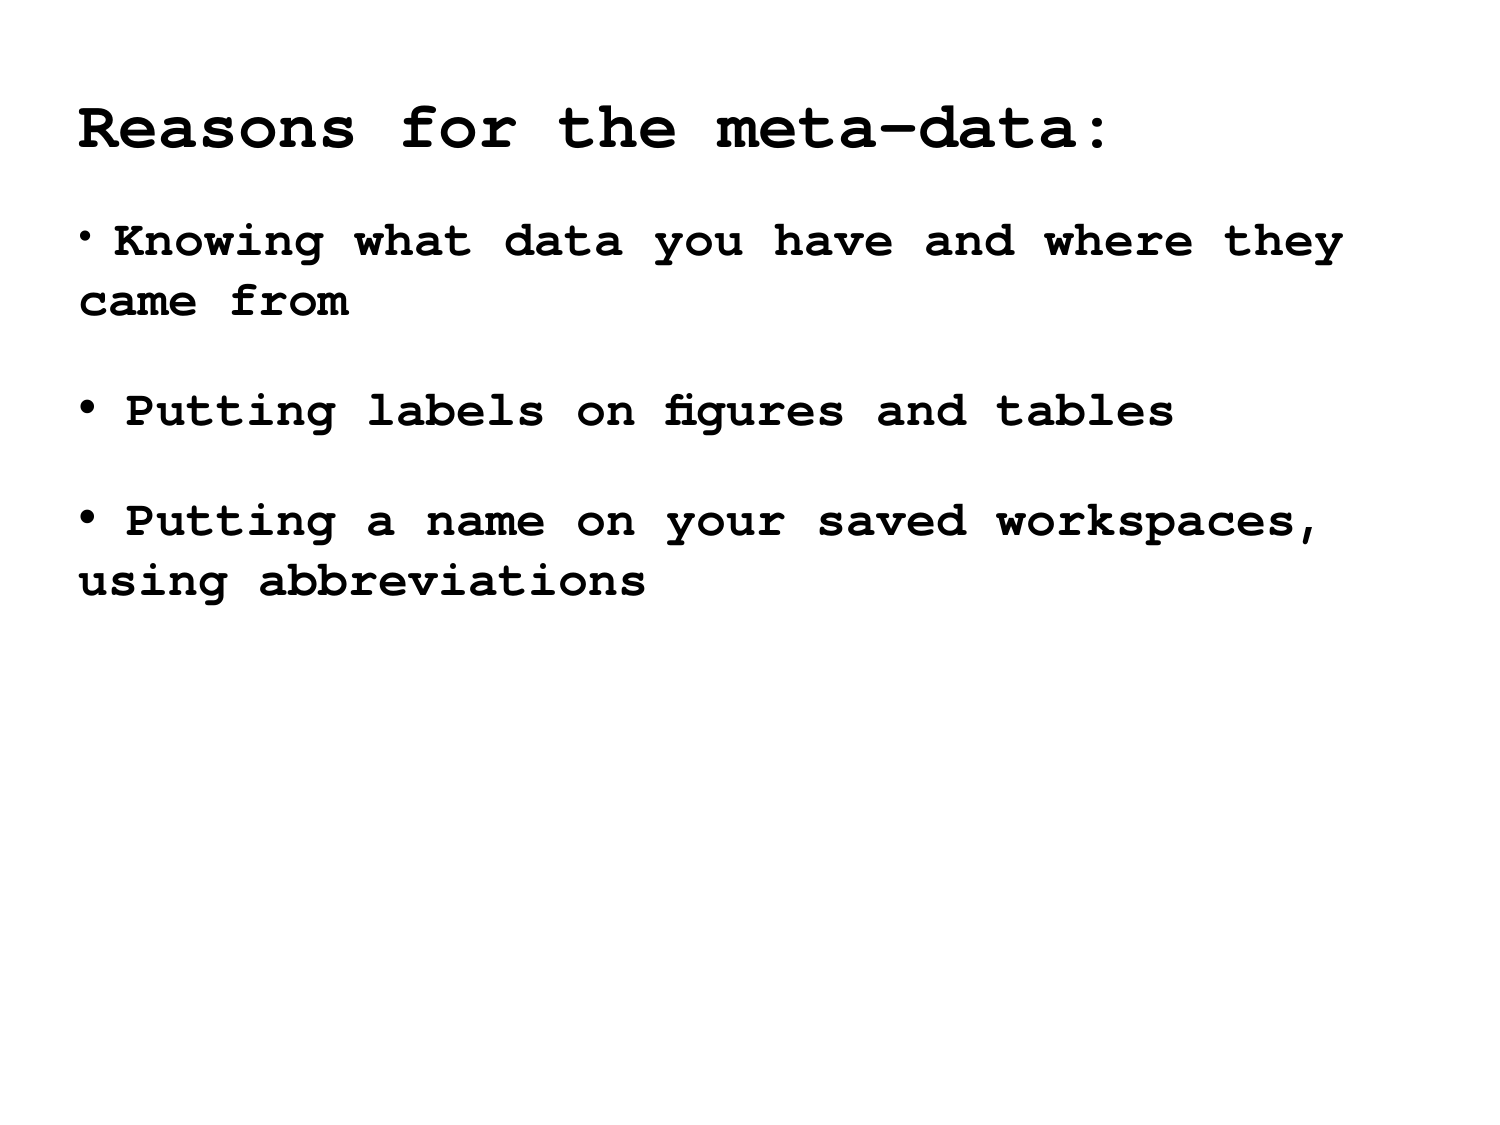

Reasons for the meta-data:

 Knowing what data you have and where they came from
 Putting labels on figures and tables
 Putting a name on your saved workspaces, using abbreviations